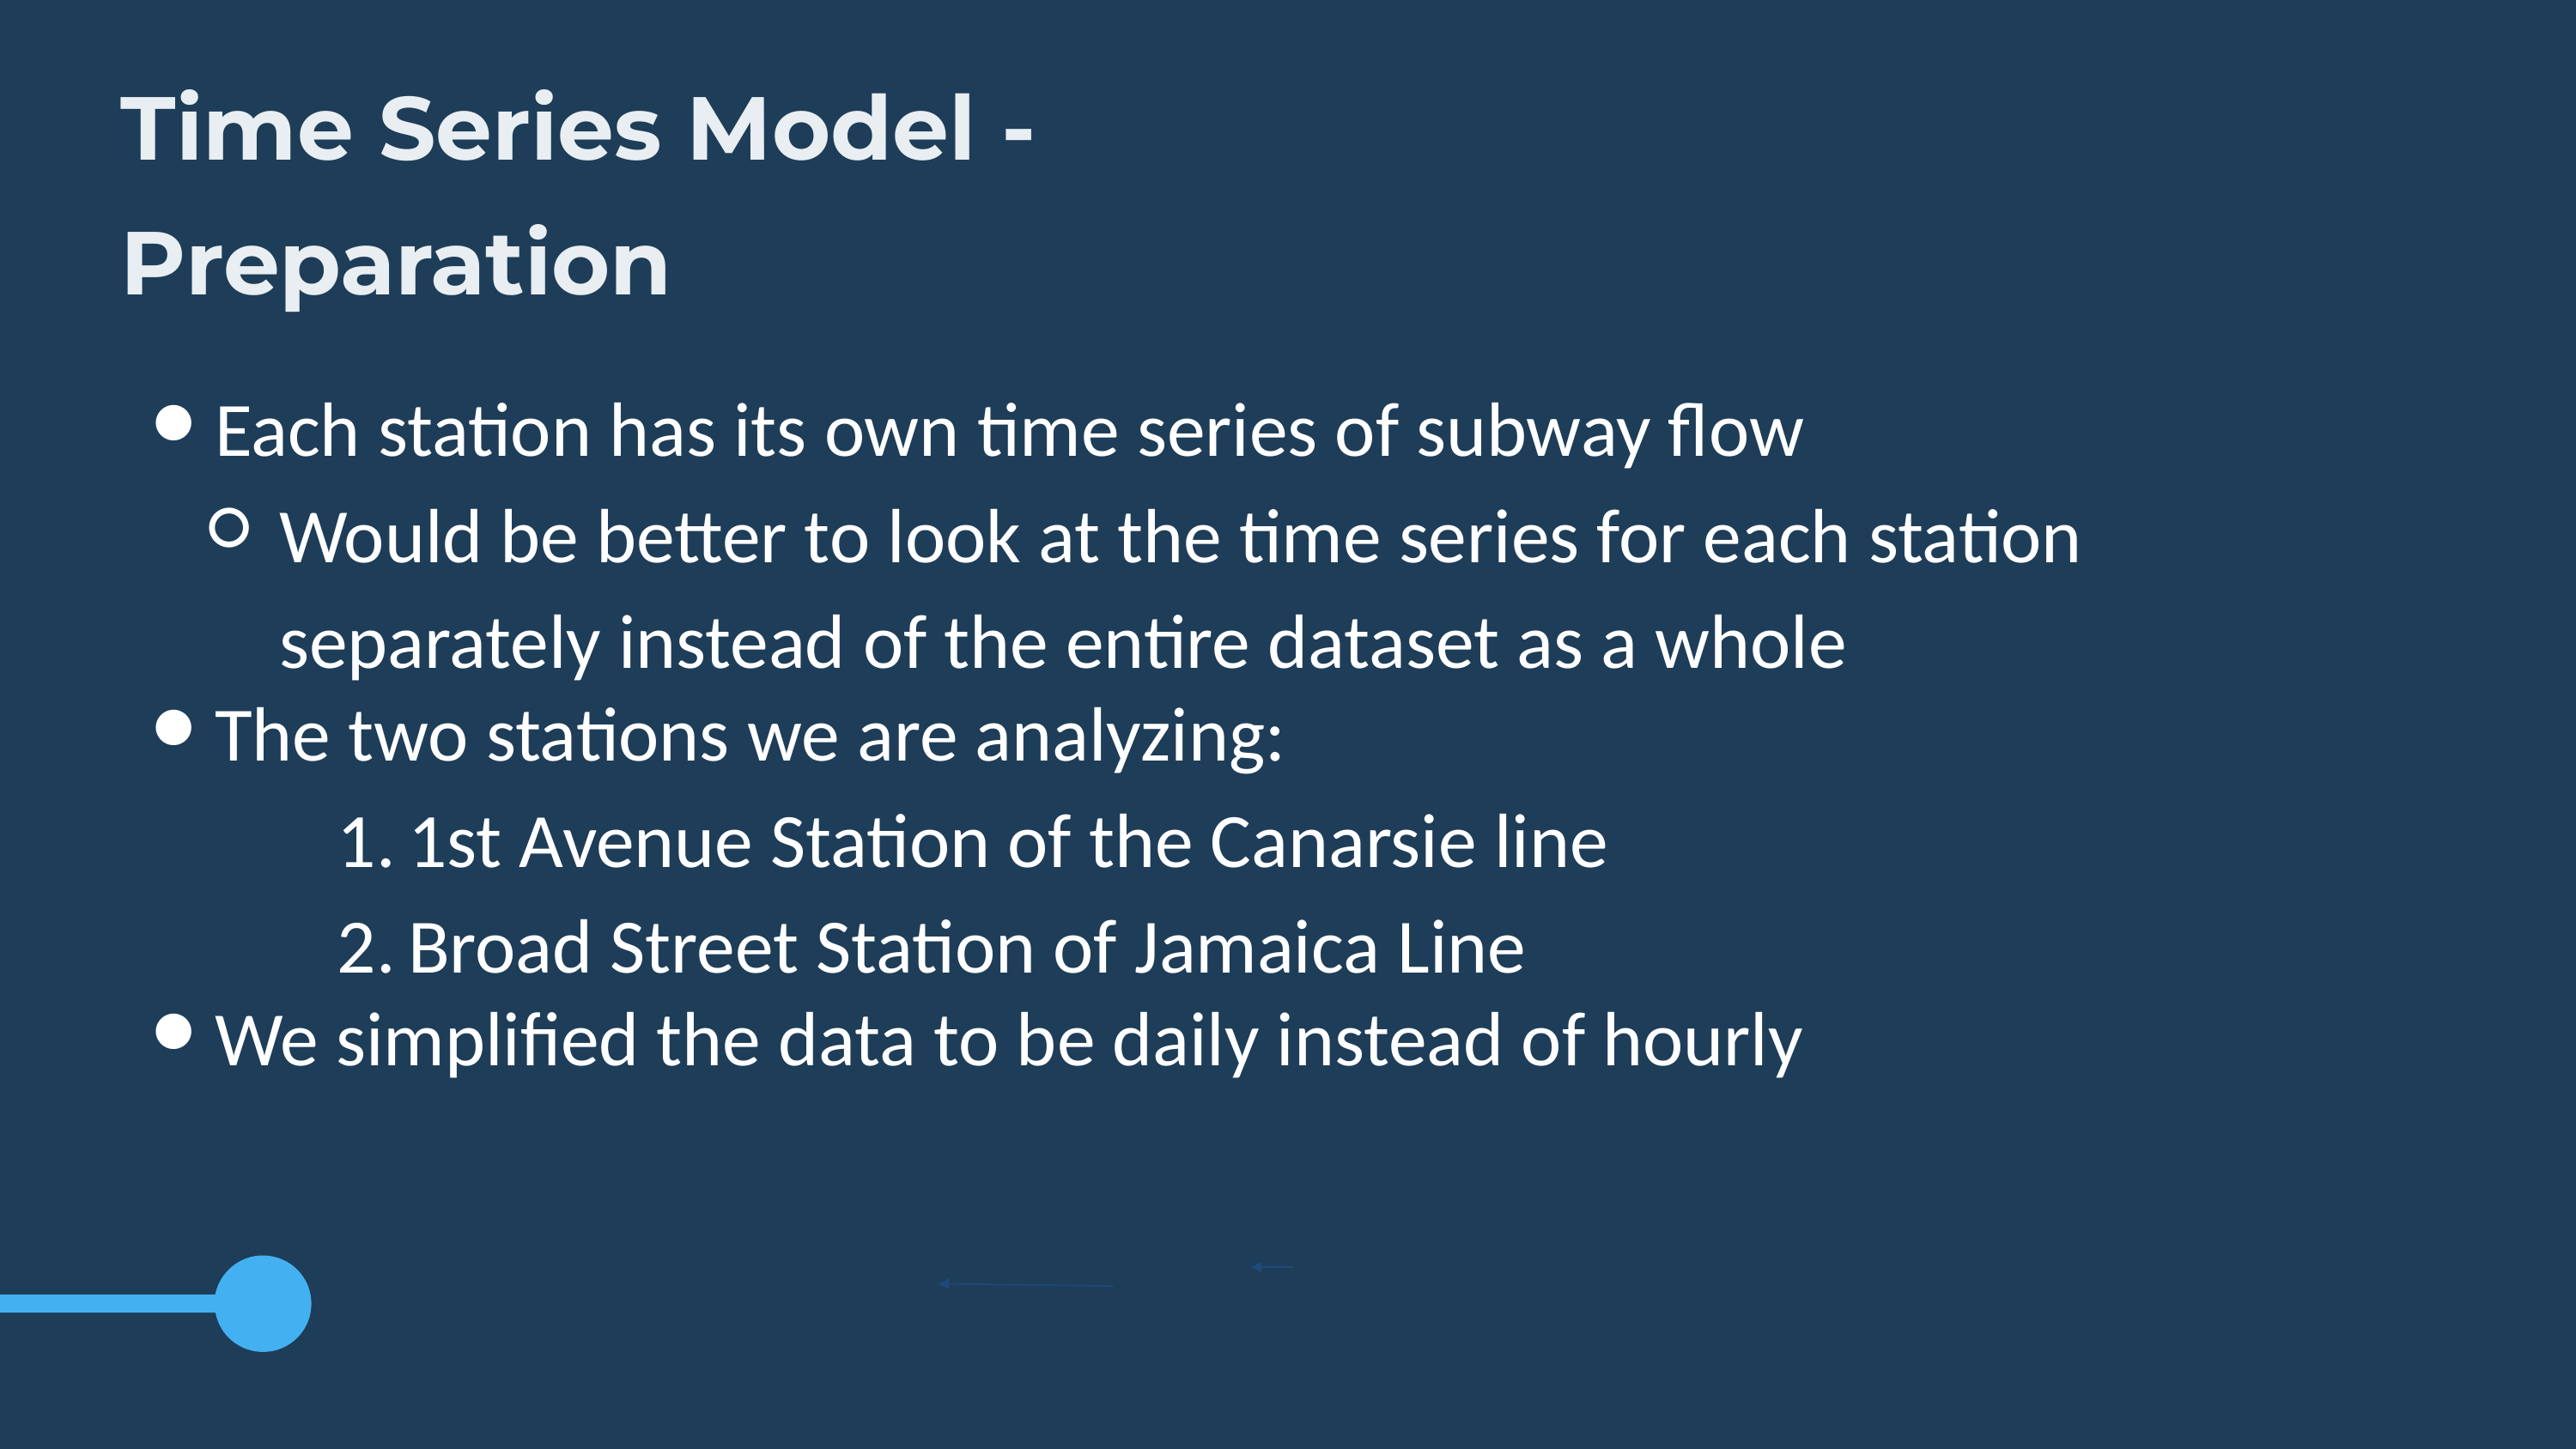

Time Series Model - Preparation

Each station has its own time series of subway flow
Would be better to look at the time series for each station separately instead of the entire dataset as a whole
The two stations we are analyzing:
1st Avenue Station of the Canarsie line
Broad Street Station of Jamaica Line
We simplified the data to be daily instead of hourly